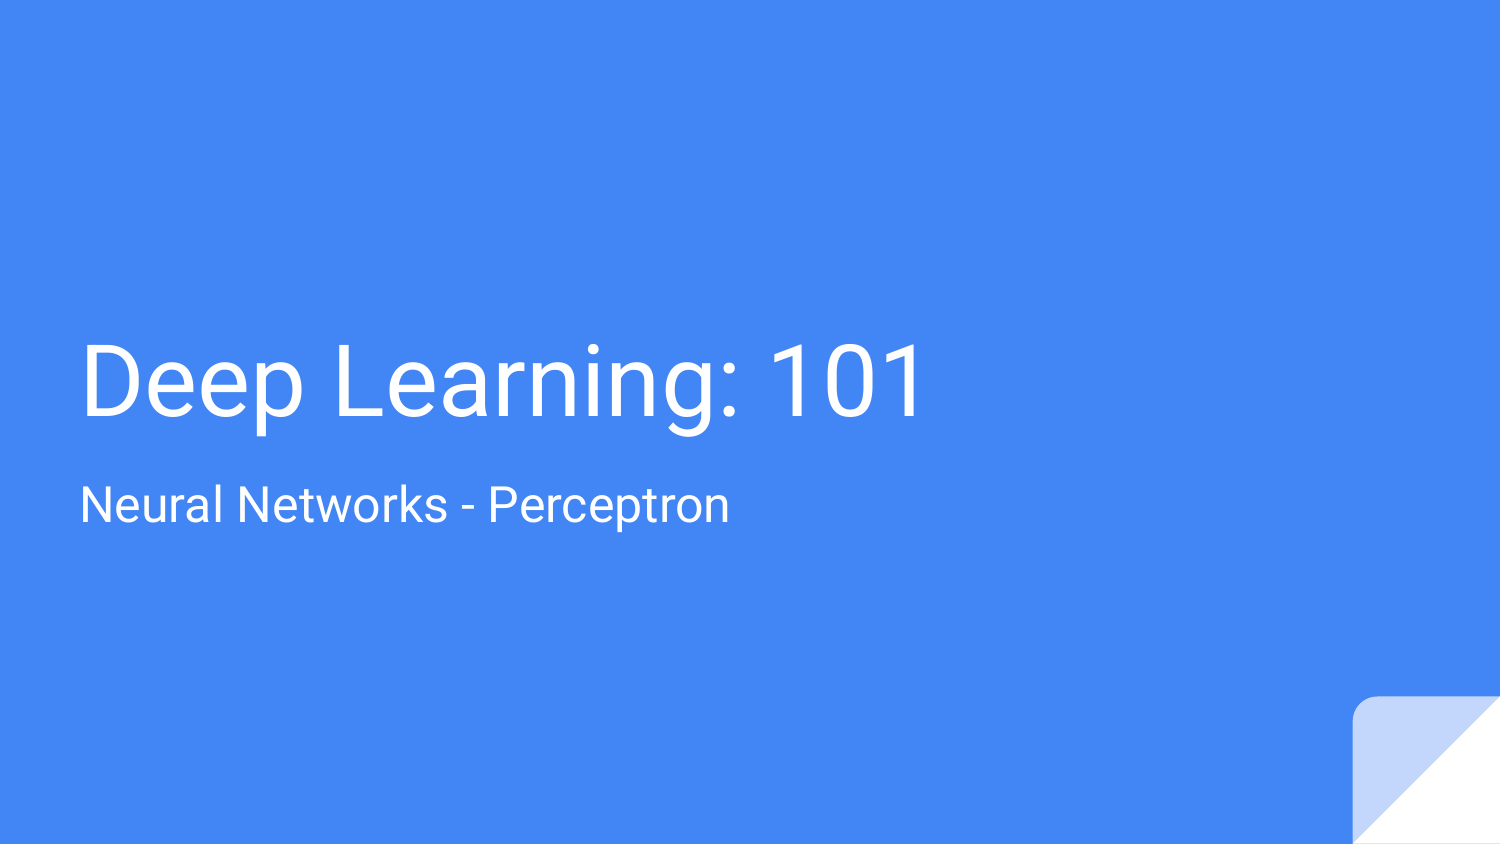

# Deep Learning: 101
Neural Networks - Perceptron